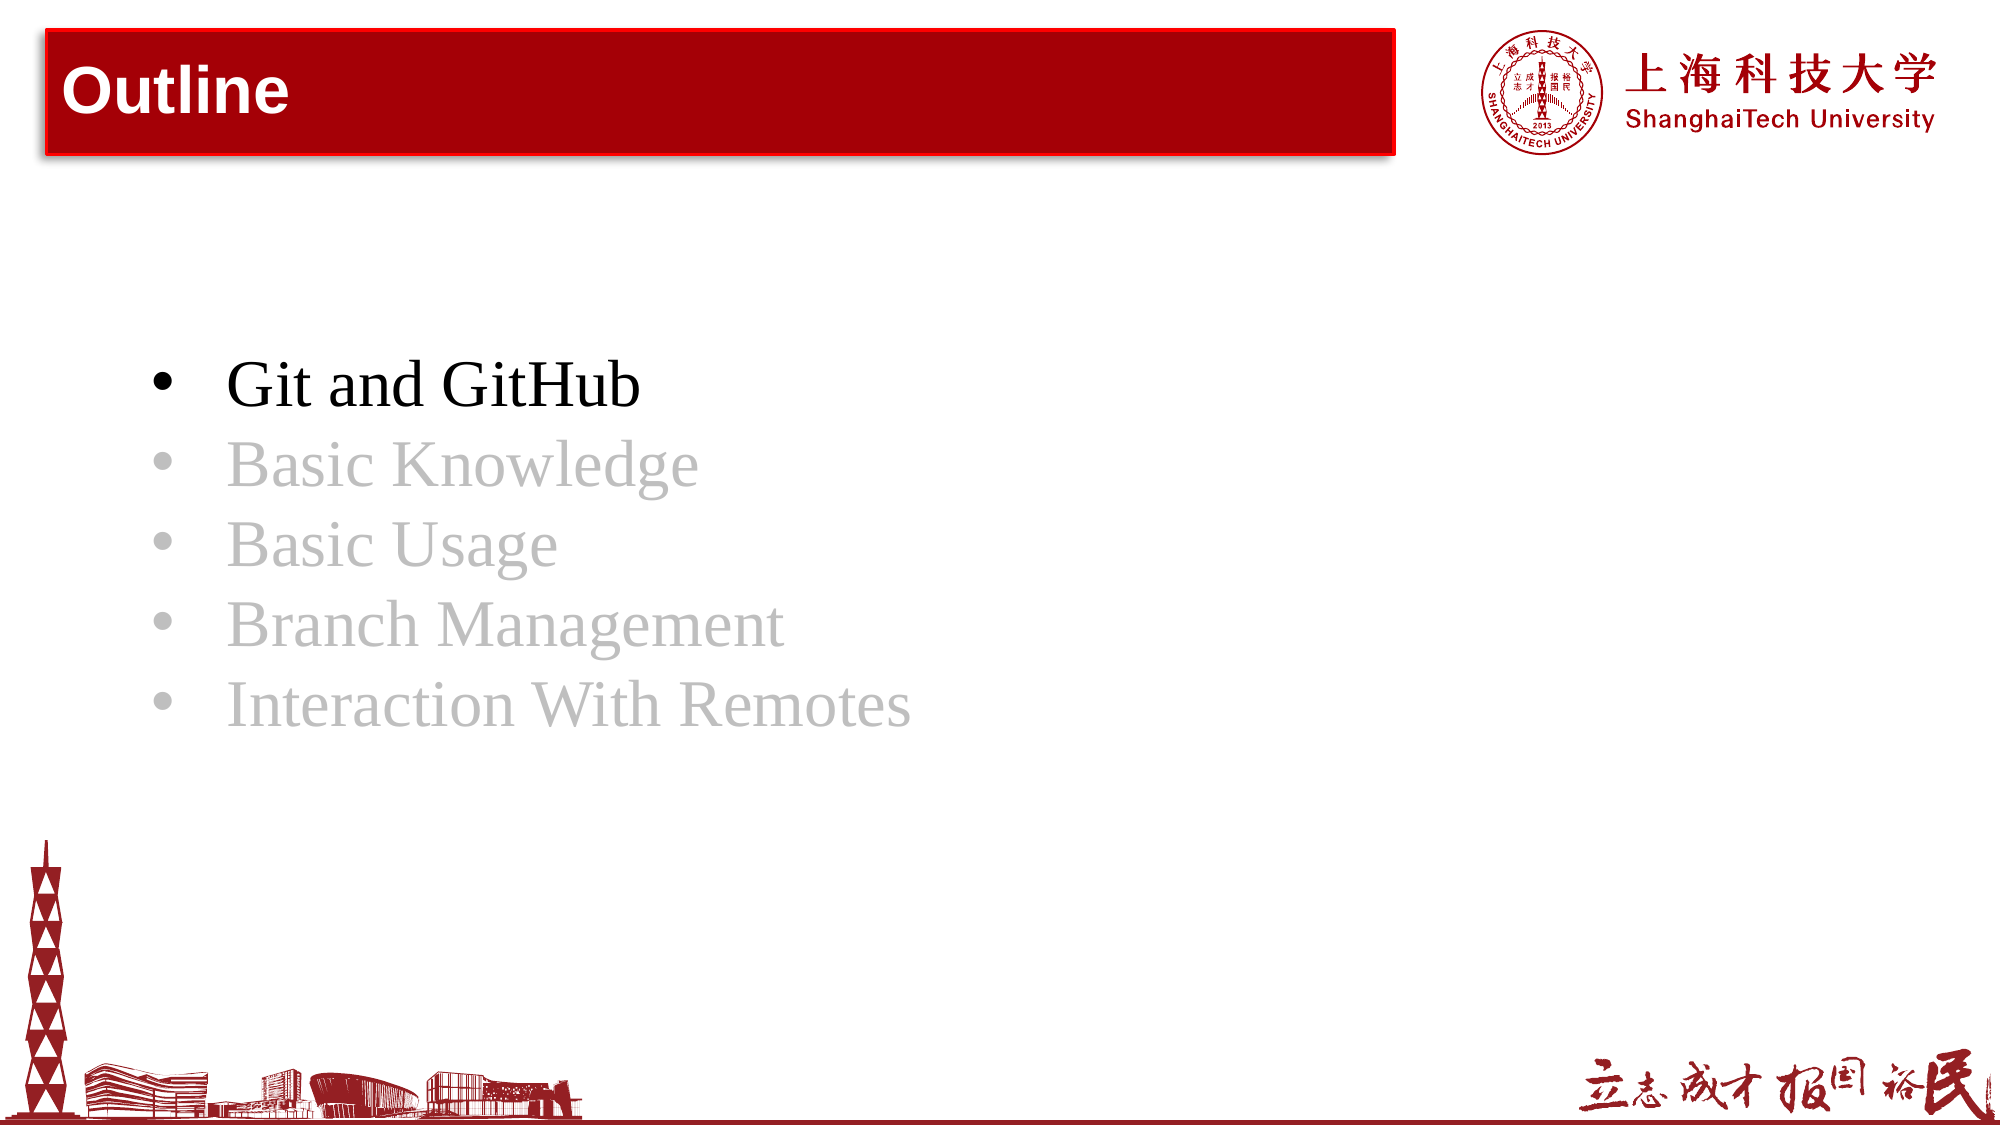

# Outline
Git and GitHub
Basic Knowledge
﻿Basic Usage
Branch Management
Interaction With Remotes